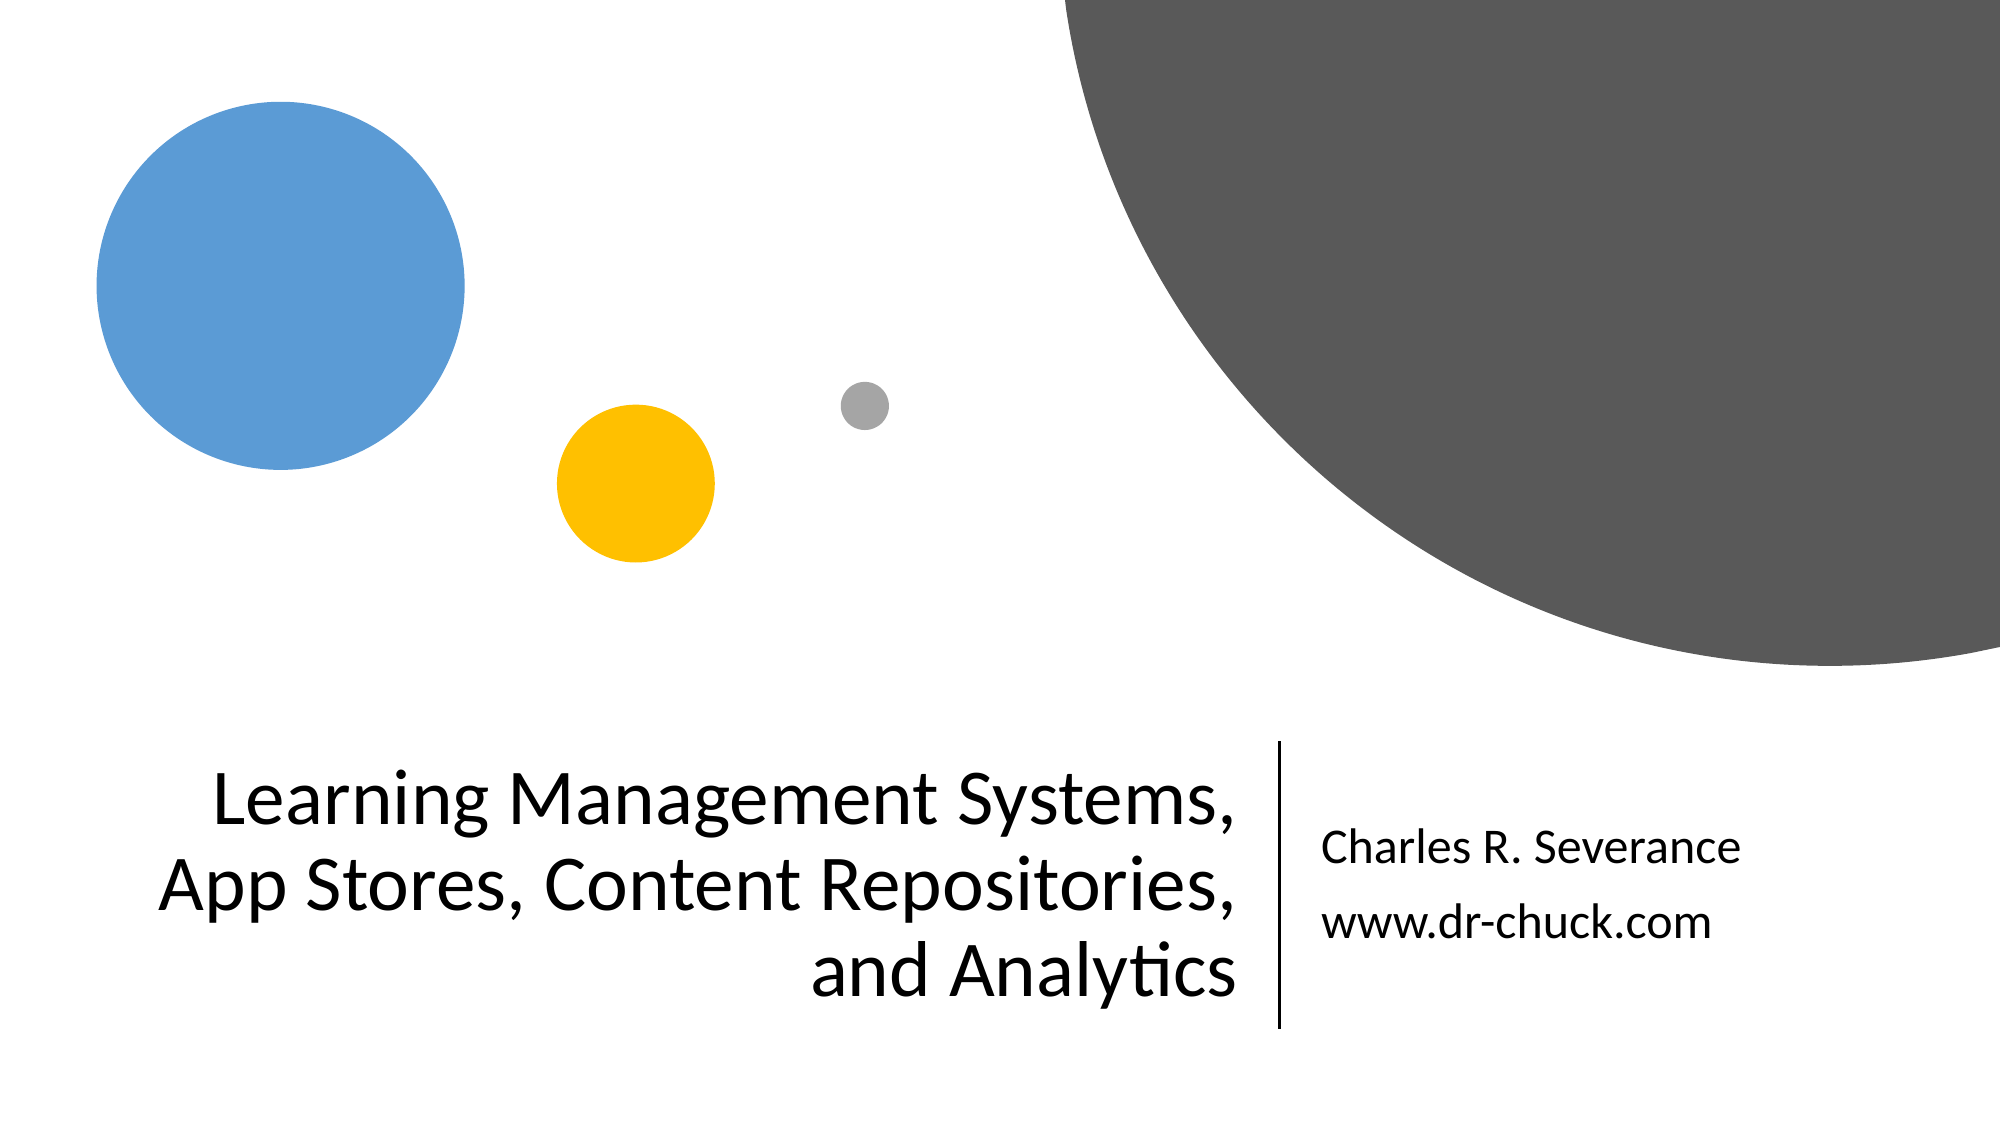

# Learning Management Systems, App Stores, Content Repositories, and Analytics
Charles R. Severance
www.dr-chuck.com